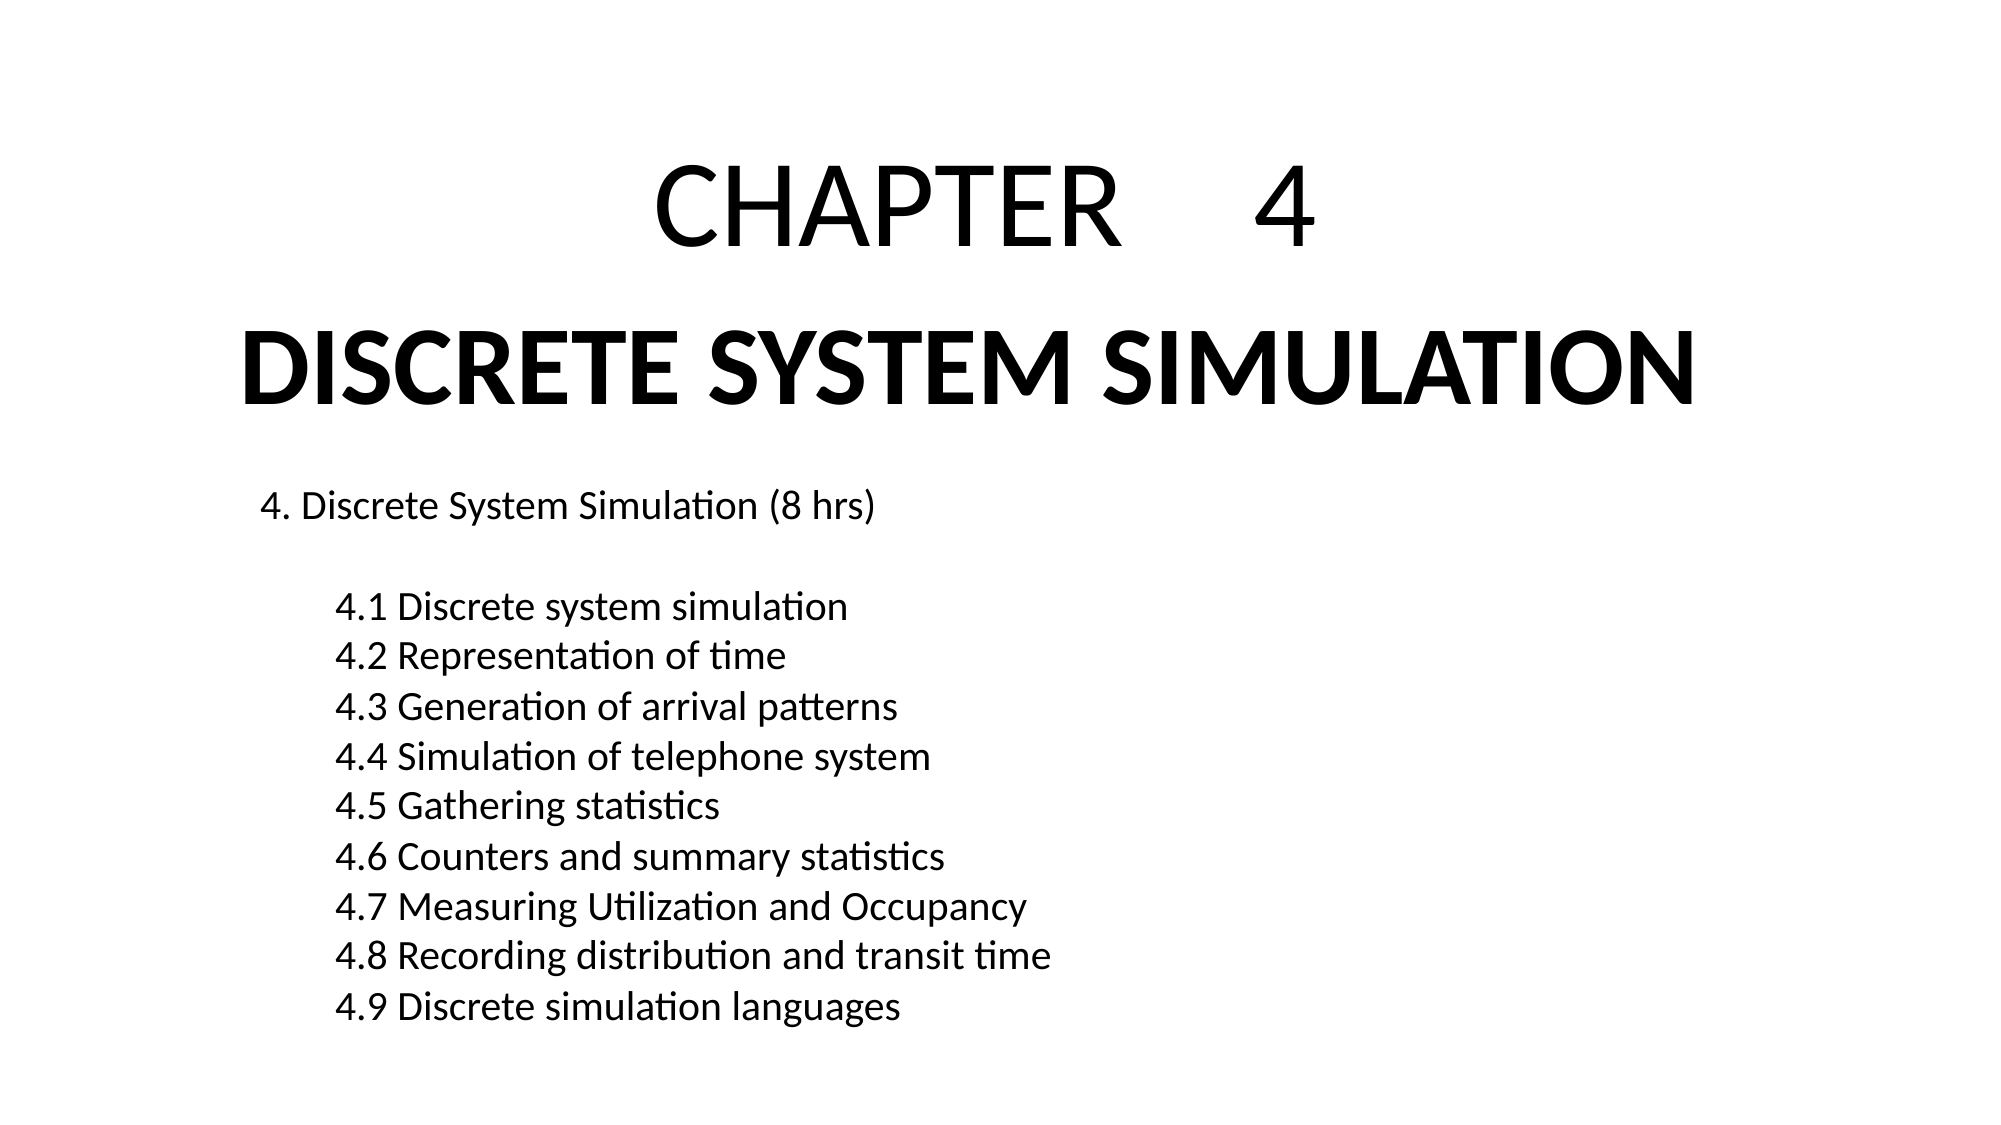

# CHAPTER 	4
DISCRETE SYSTEM SIMULATION
4. Discrete System Simulation (8 hrs)

4.1 Discrete system simulation
4.2 Representation of time
4.3 Generation of arrival patterns
4.4 Simulation of telephone system
4.5 Gathering statistics
4.6 Counters and summary statistics
4.7 Measuring Utilization and Occupancy
4.8 Recording distribution and transit time
4.9 Discrete simulation languages